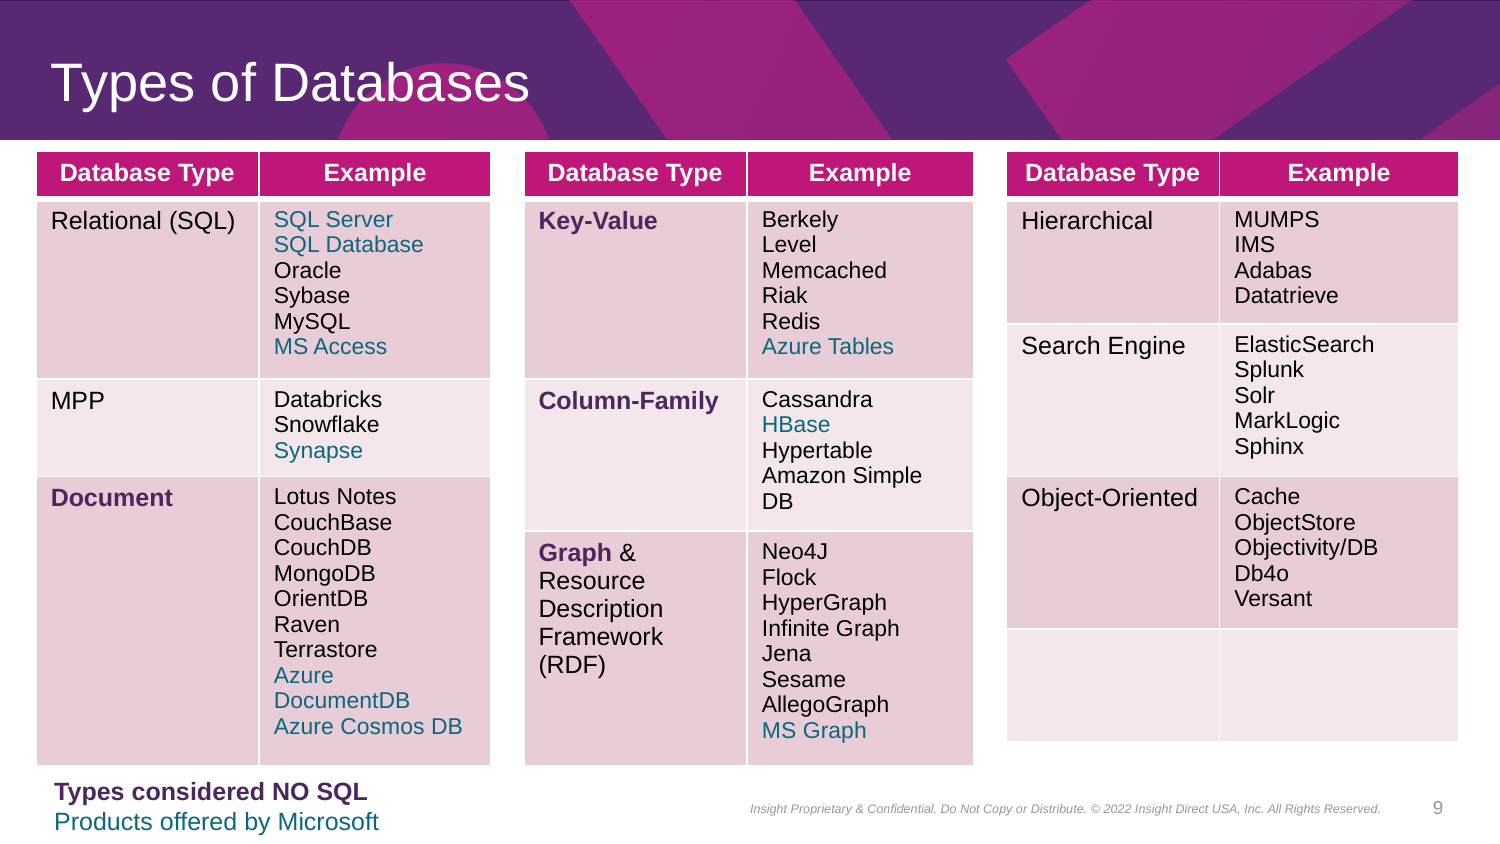

# Types of Databases
| Database Type | Example |
| --- | --- |
| Relational (SQL) | SQL Server SQL Database Oracle Sybase MySQL MS Access |
| MPP | Databricks Snowflake Synapse |
| Document | Lotus Notes CouchBase CouchDB MongoDB OrientDB Raven Terrastore Azure DocumentDB Azure Cosmos DB |
| Database Type | Example |
| --- | --- |
| Key-Value | Berkely Level Memcached Riak Redis Azure Tables |
| Column-Family | Cassandra HBase Hypertable Amazon Simple DB |
| Graph & Resource Description Framework (RDF) | Neo4J Flock HyperGraph Infinite Graph Jena Sesame AllegoGraph MS Graph |
| Database Type | Example |
| --- | --- |
| Hierarchical | MUMPS IMS Adabas Datatrieve |
| Search Engine | ElasticSearch Splunk Solr MarkLogic Sphinx |
| Object-Oriented | Cache ObjectStore Objectivity/DB Db4o Versant |
|  |  |

Types considered NO SQL
Products offered by Microsoft